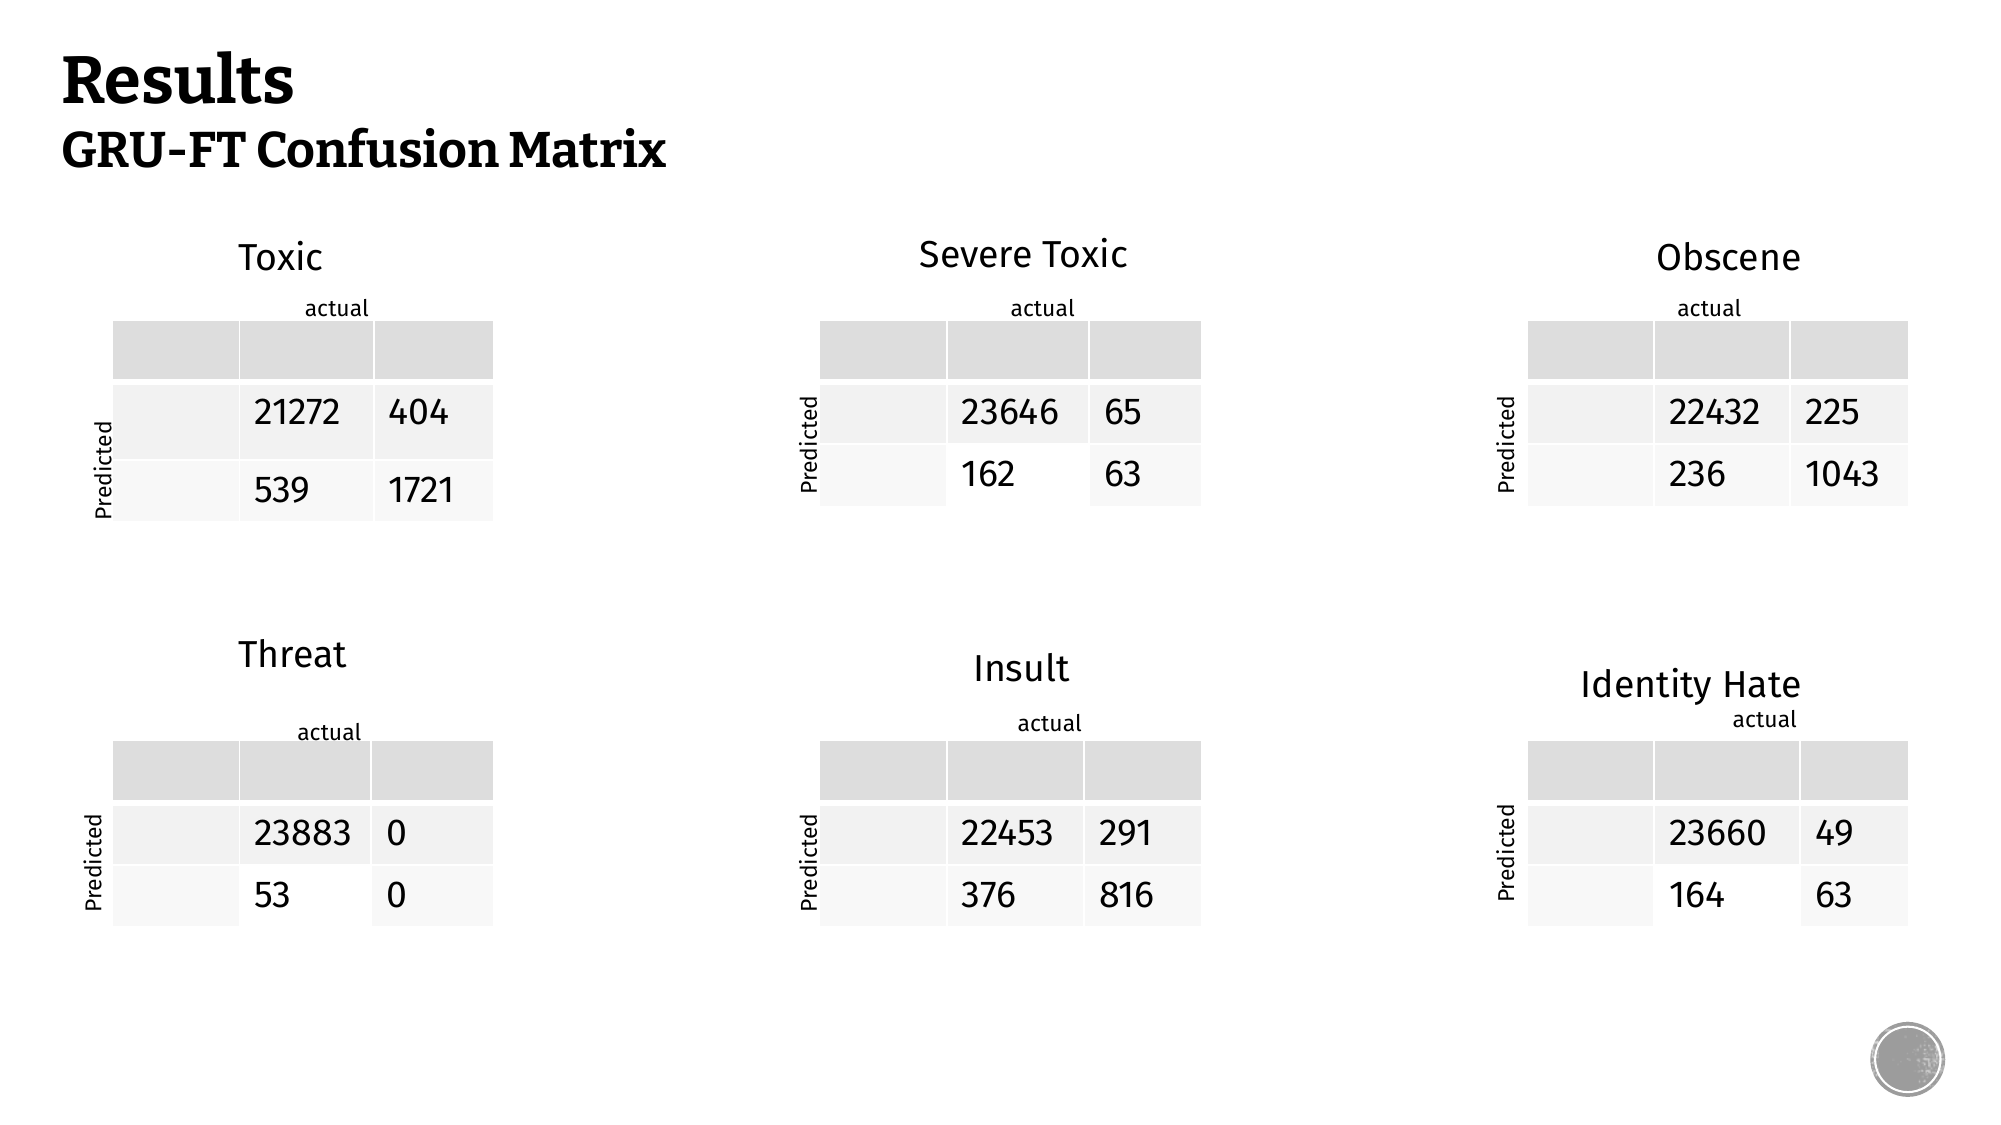

Results
GRU-FT Confusion Matrix
Severe Toxic
Toxic
Obscene
actual
actual
actual
|  |  |  |
| --- | --- | --- |
|  | 21272 | 404 |
|  | 539 | 1721 |
|  |  |  |
| --- | --- | --- |
|  | 23646 | 65 |
|  | 162 | 63 |
|  |  |  |
| --- | --- | --- |
|  | 22432 | 225 |
|  | 236 | 1043 |
Predicted
Predicted
Predicted
Threat
Insult
Identity Hate
actual
actual
actual
|  |  |  |
| --- | --- | --- |
|  | 23660 | 49 |
|  | 164 | 63 |
|  |  |  |
| --- | --- | --- |
|  | 23883 | 0 |
|  | 53 | 0 |
|  |  |  |
| --- | --- | --- |
|  | 22453 | 291 |
|  | 376 | 816 |
Predicted
Predicted
Predicted